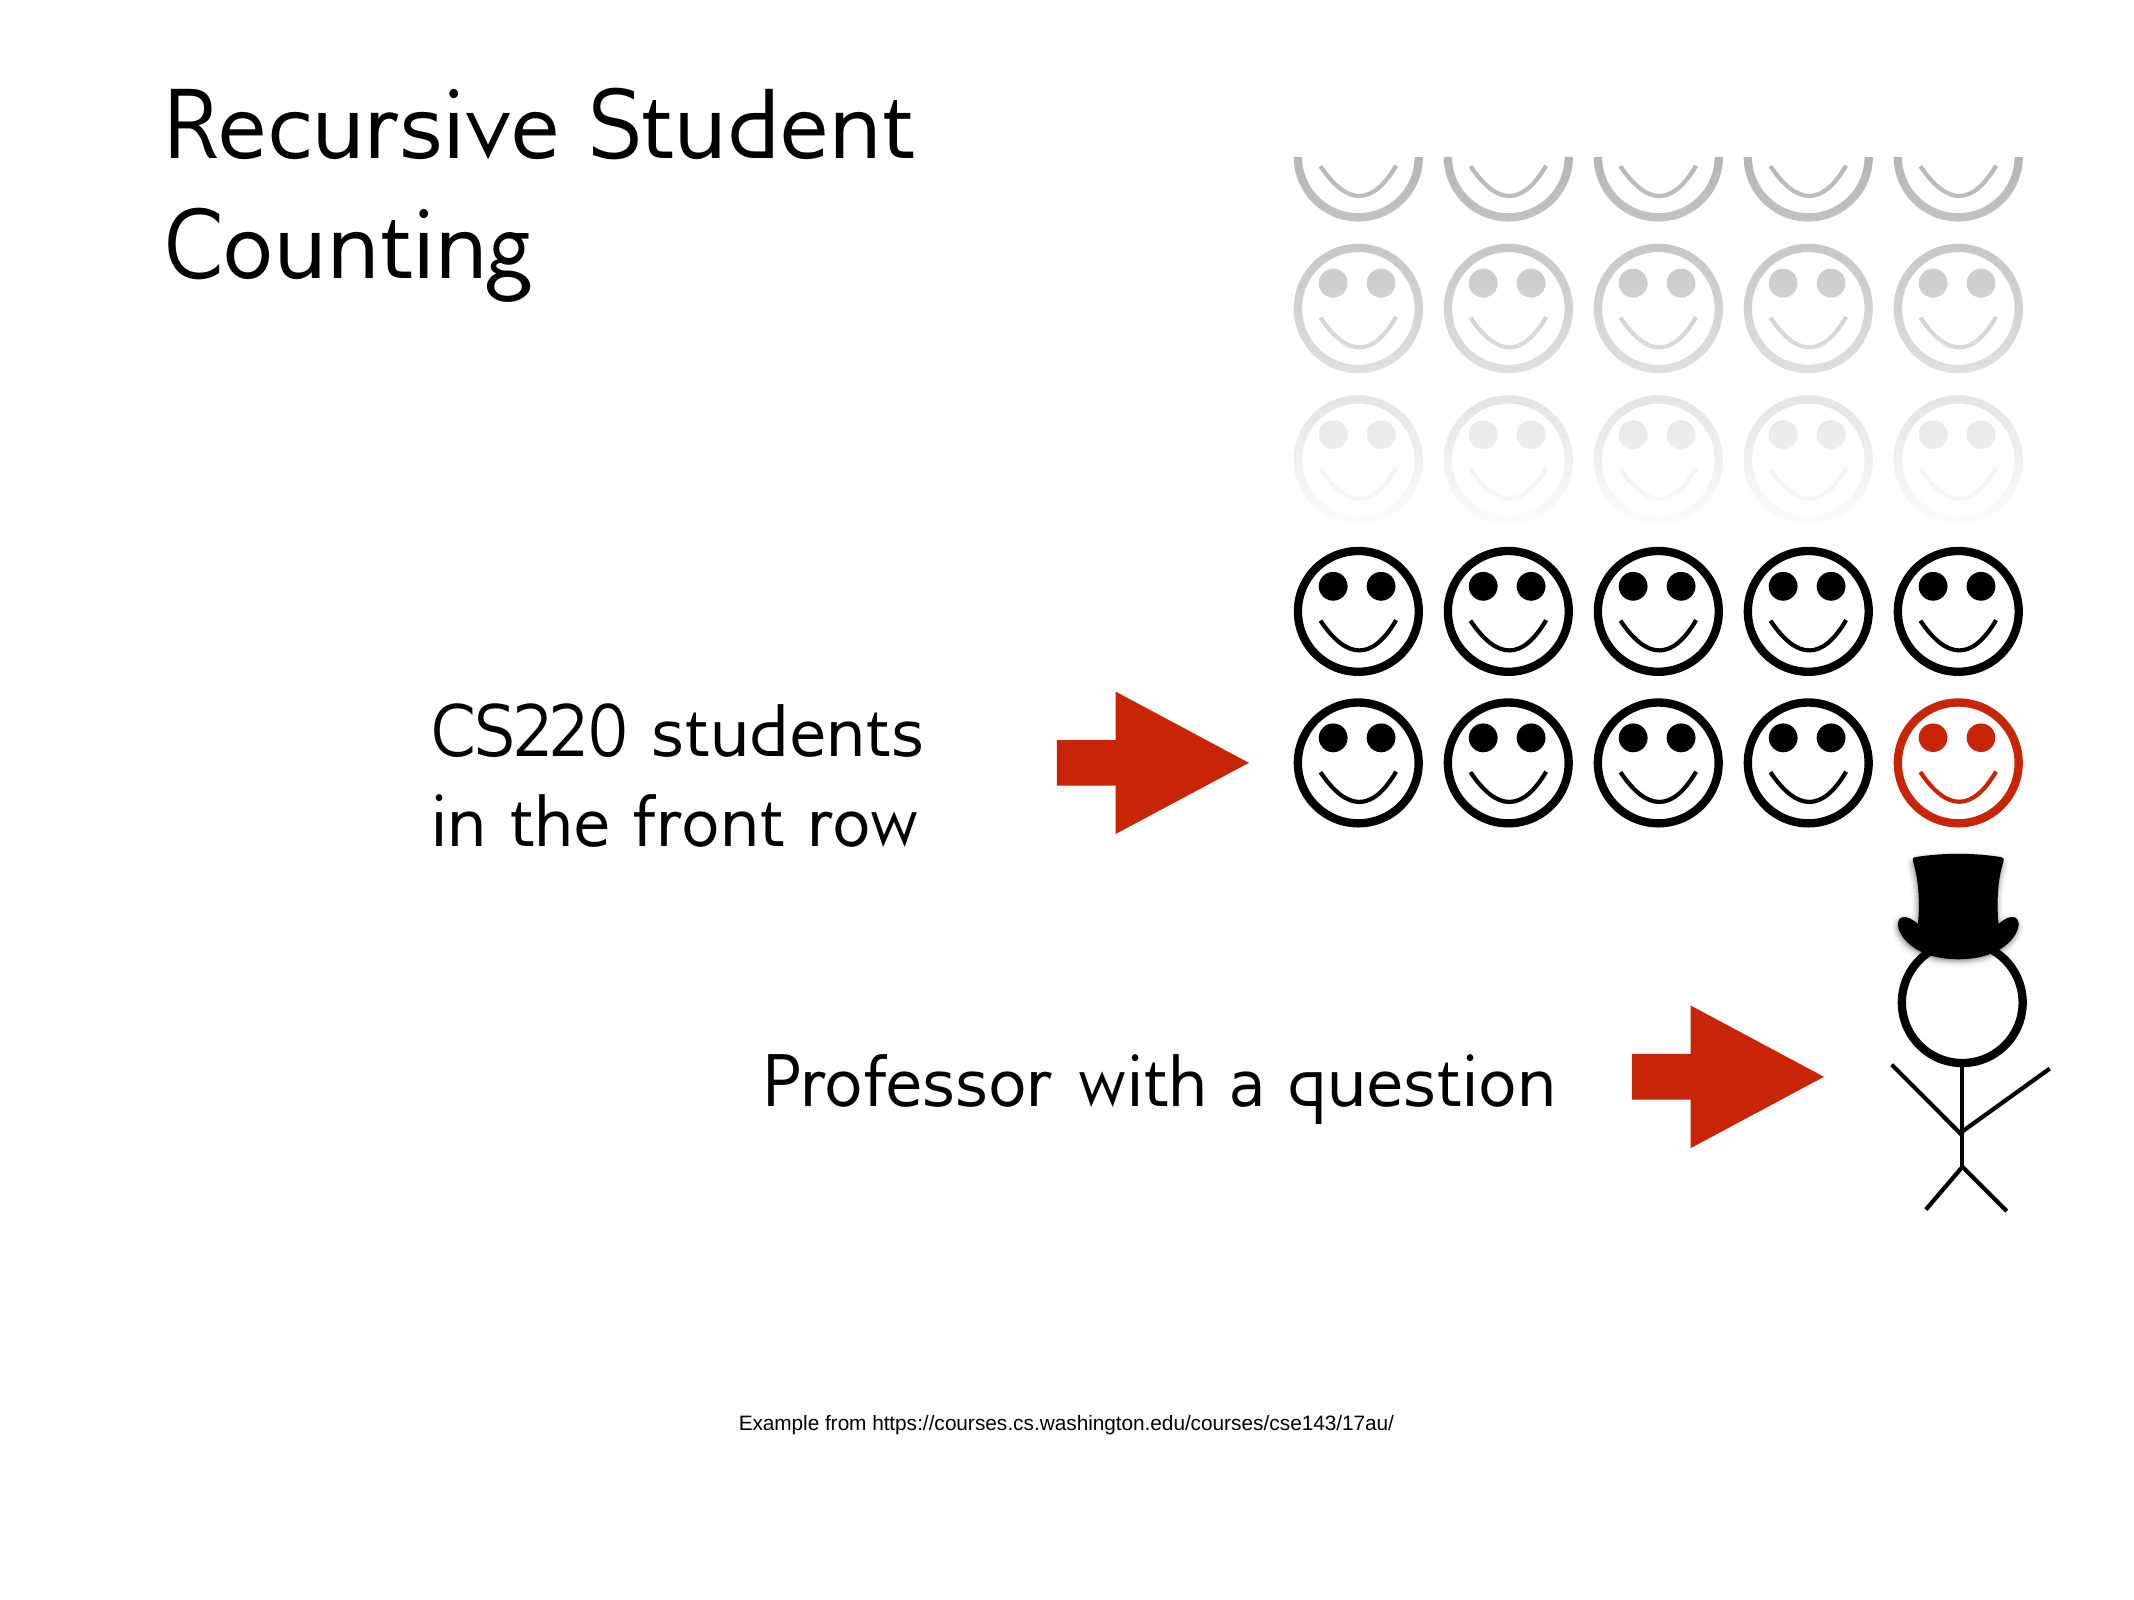

# Recursive Student Counting

CS220 students
in the front row

Professor with a question
Example from https://courses.cs.washington.edu/courses/cse143/17au/